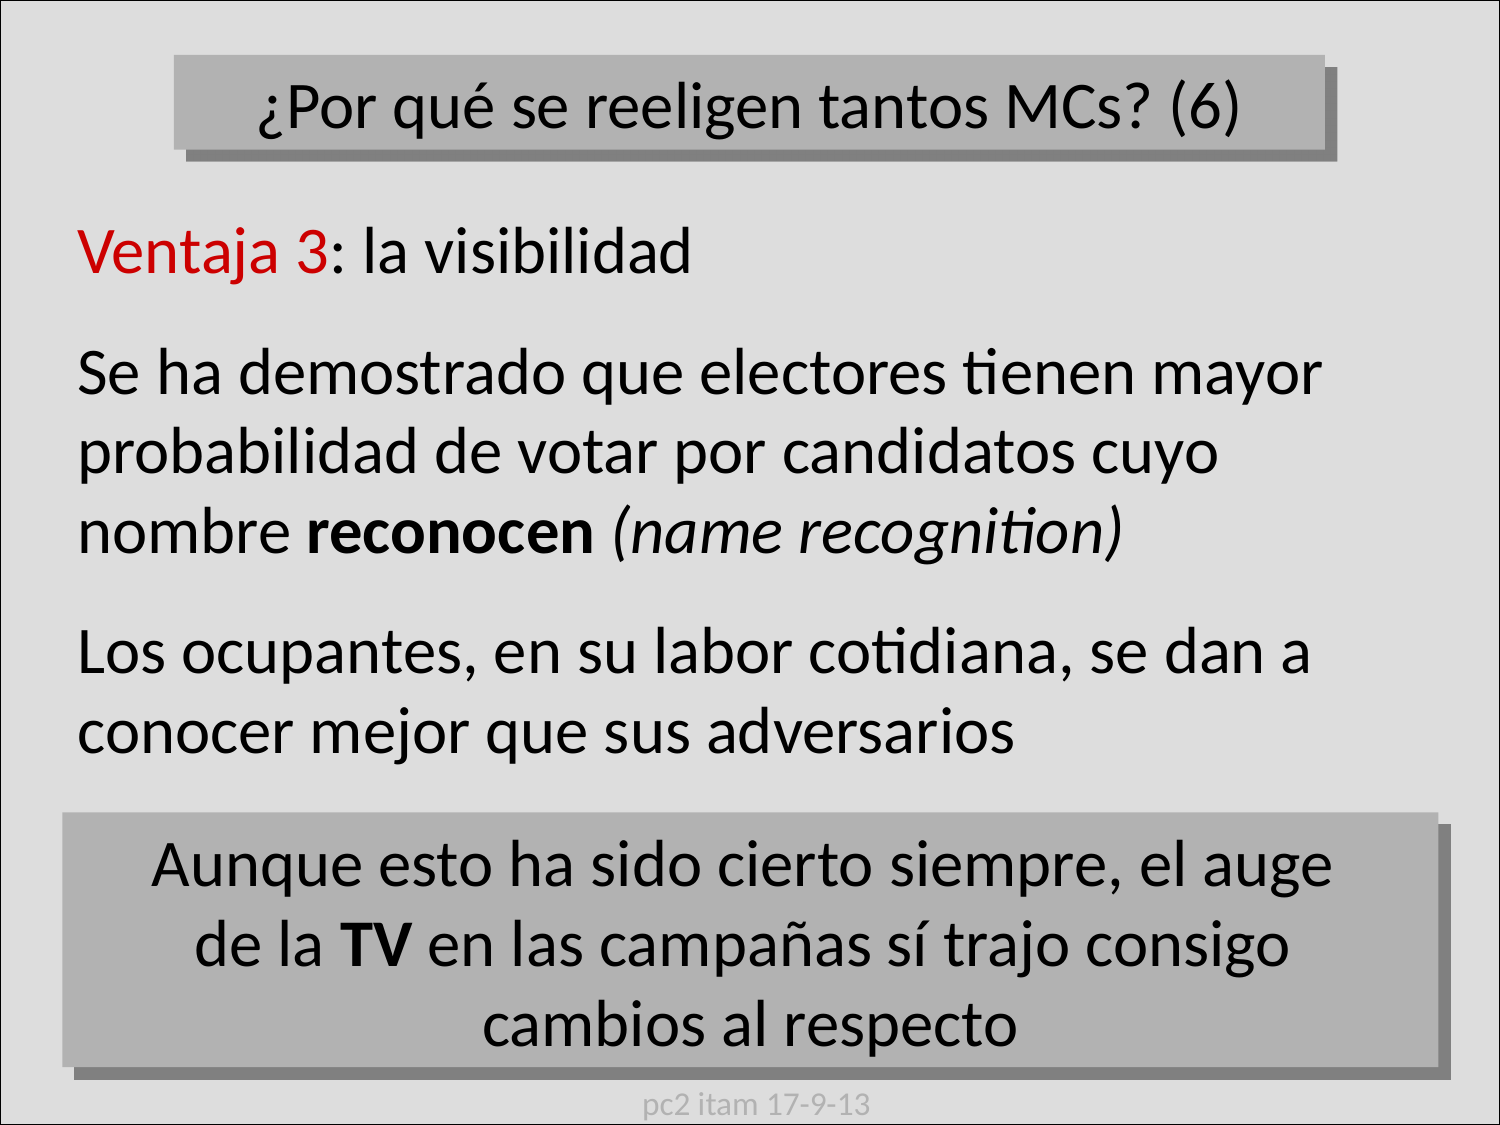

¿Por qué se reeligen tantos MCs? (6)
Ventaja 3: la visibilidad
Se ha demostrado que electores tienen mayor probabilidad de votar por candidatos cuyo nombre reconocen (name recognition)
Los ocupantes, en su labor cotidiana, se dan a conocer mejor que sus adversarios
Aunque esto ha sido cierto siempre, el auge
de la TV en las campañas sí trajo consigo
cambios al respecto